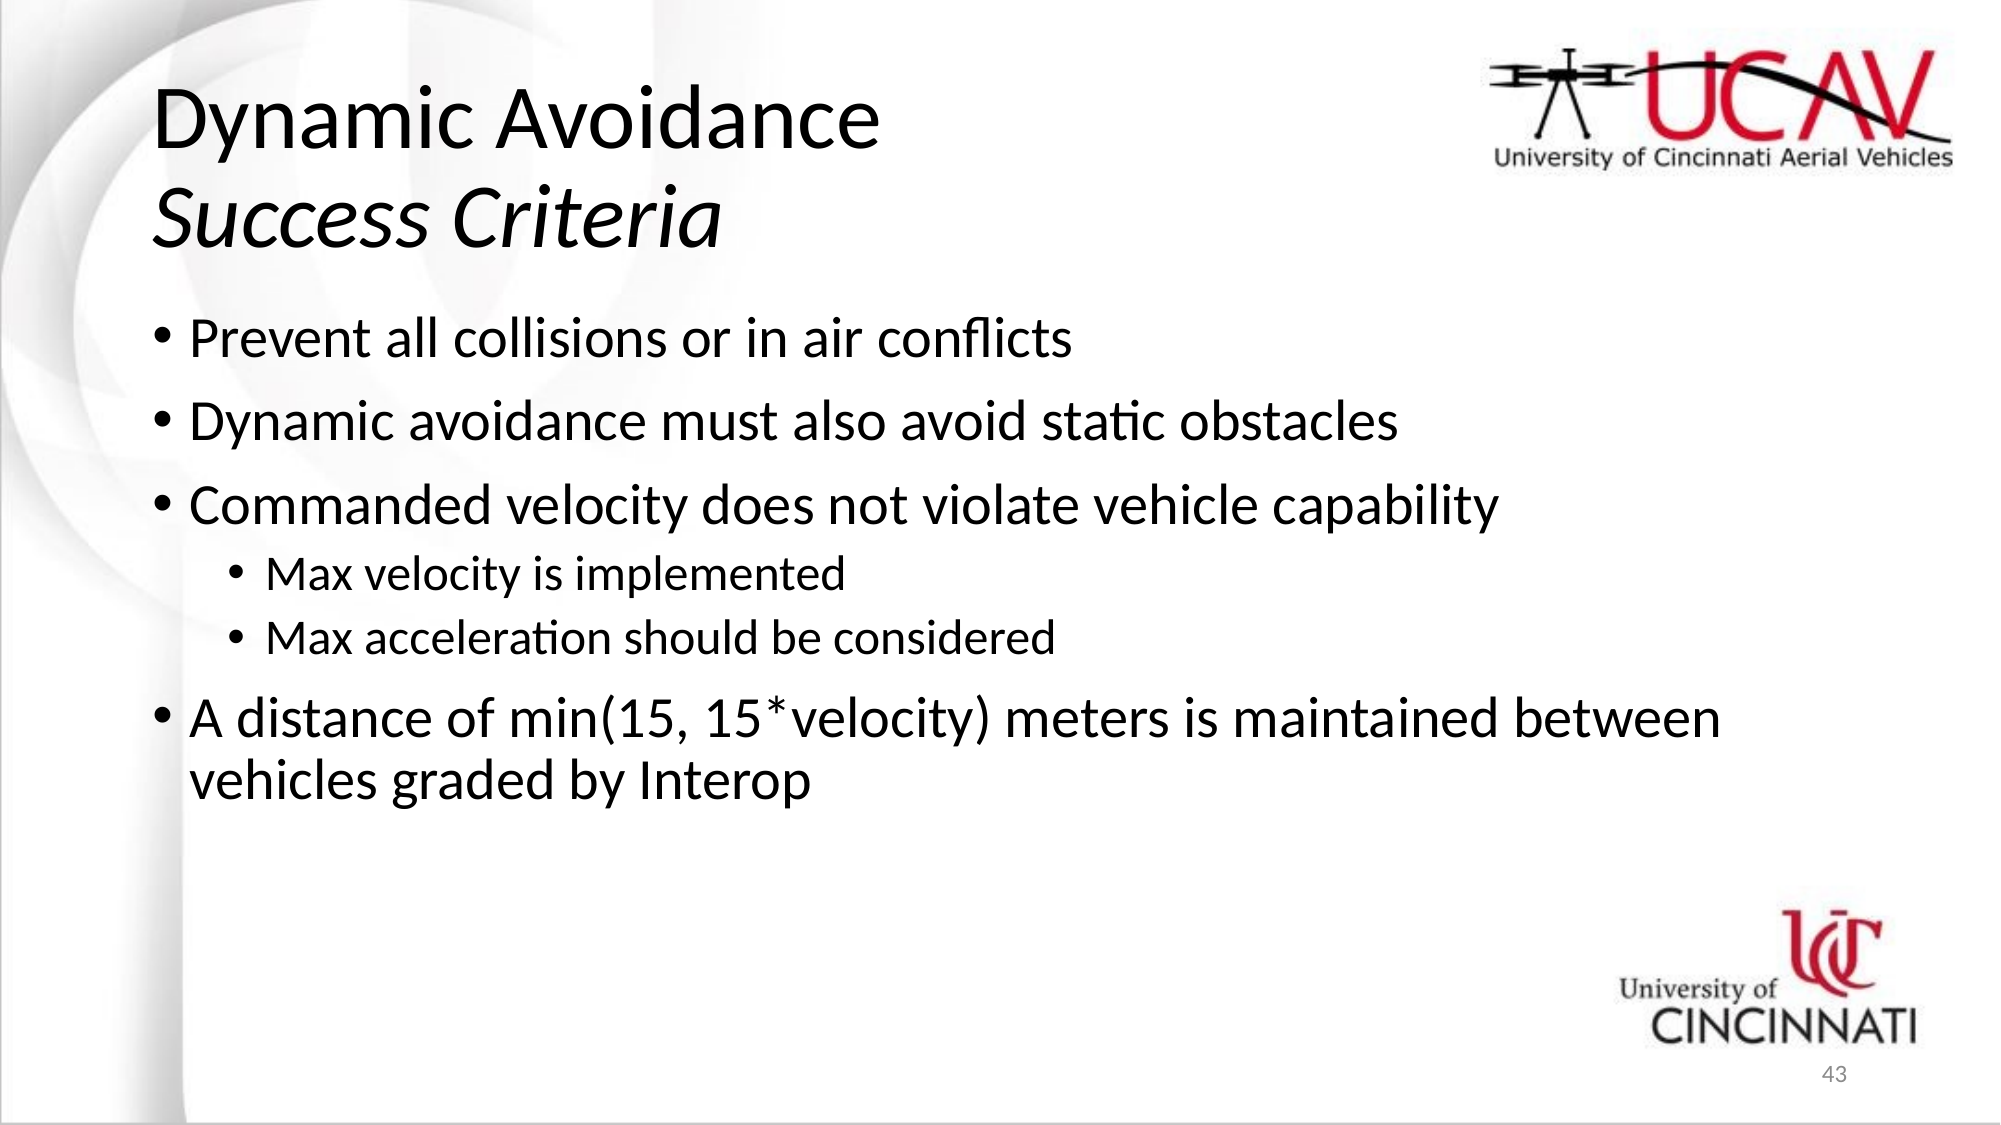

# Dynamic Avoidance Success Criteria
Prevent all collisions or in air conflicts
Dynamic avoidance must also avoid static obstacles
Commanded velocity does not violate vehicle capability
Max velocity is implemented
Max acceleration should be considered
A distance of min(15, 15*velocity) meters is maintained between vehicles graded by Interop
43